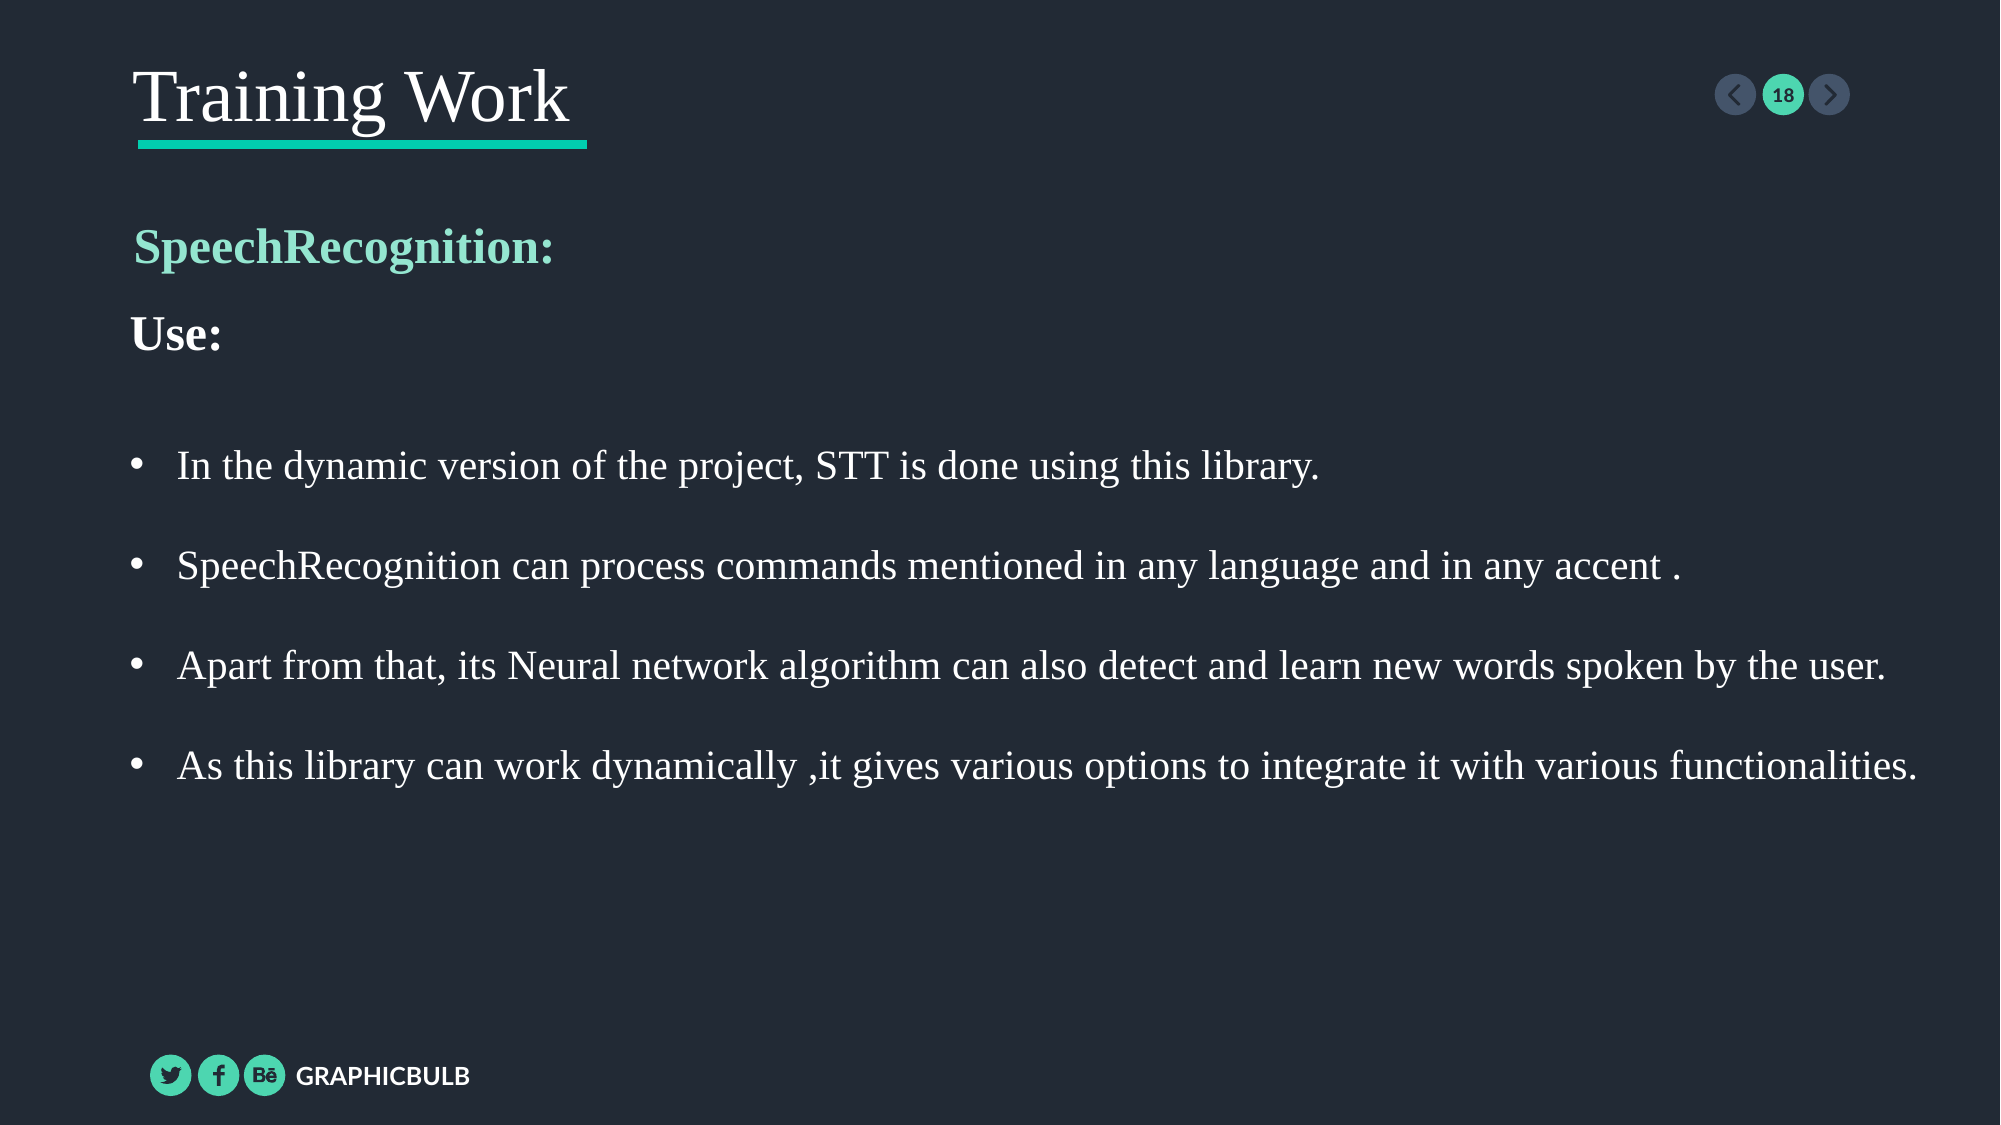

Training Work
SpeechRecognition:
Use:
In the dynamic version of the project, STT is done using this library.
SpeechRecognition can process commands mentioned in any language and in any accent .
Apart from that, its Neural network algorithm can also detect and learn new words spoken by the user.
As this library can work dynamically ,it gives various options to integrate it with various functionalities.